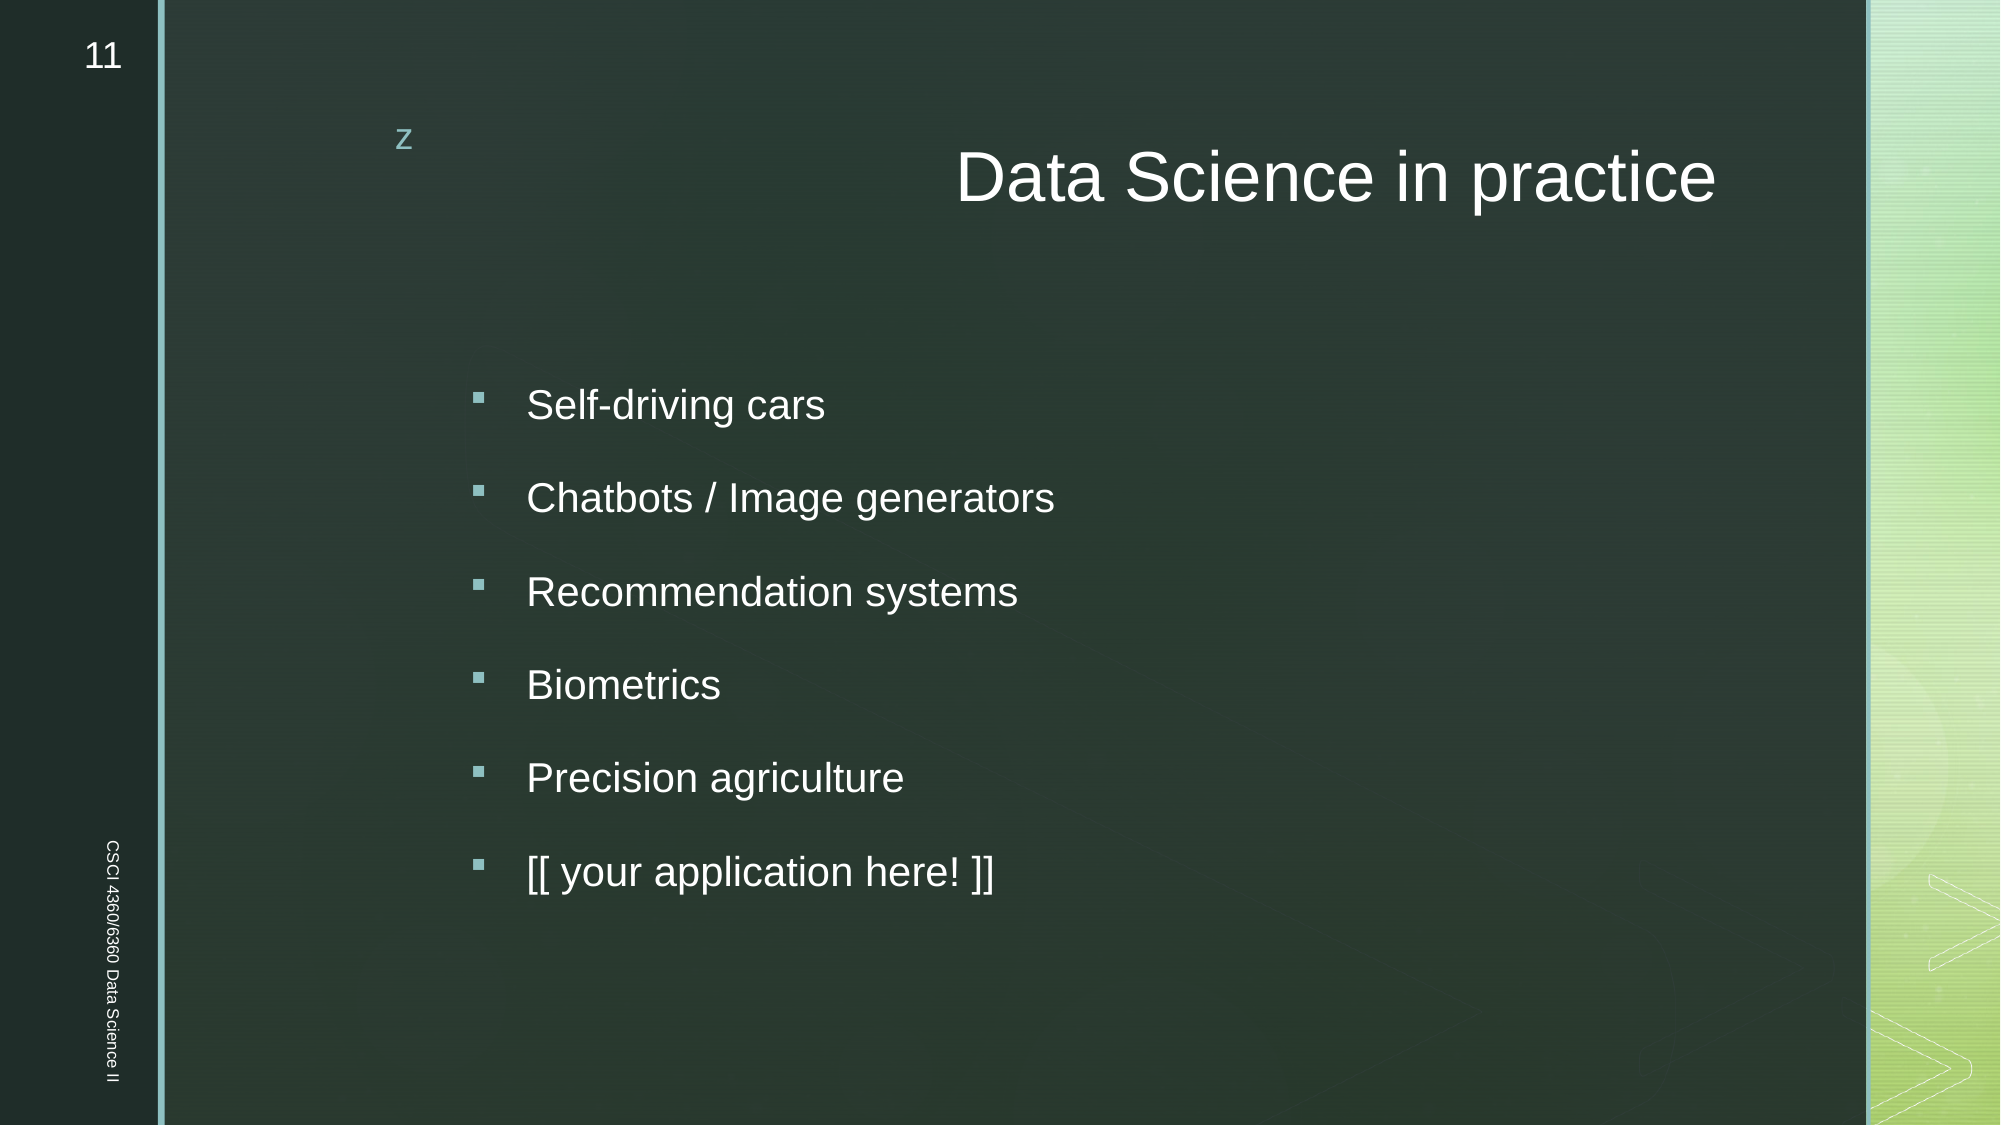

11
# Data Science in practice
Self-driving cars
Chatbots / Image generators
Recommendation systems
Biometrics
Precision agriculture
[[ your application here! ]]
CSCI 4360/6360 Data Science II